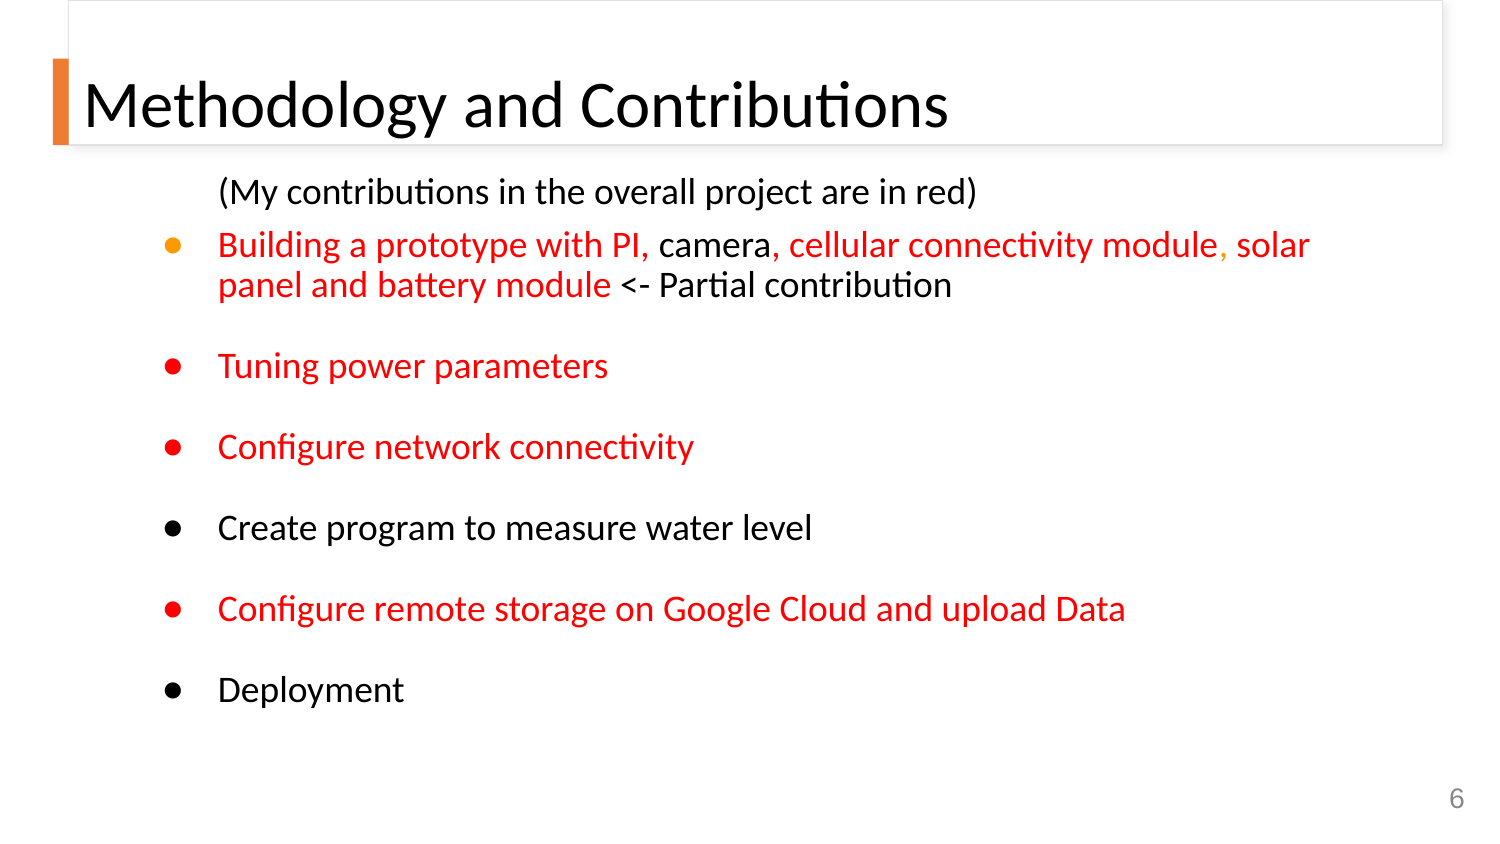

# Methodology and Contributions

(My contributions in the overall project are in red)
Building a prototype with PI, camera, cellular connectivity module, solar panel and battery module <- Partial contribution
Tuning power parameters
Configure network connectivity
Create program to measure water level
Configure remote storage on Google Cloud and upload Data
Deployment

6